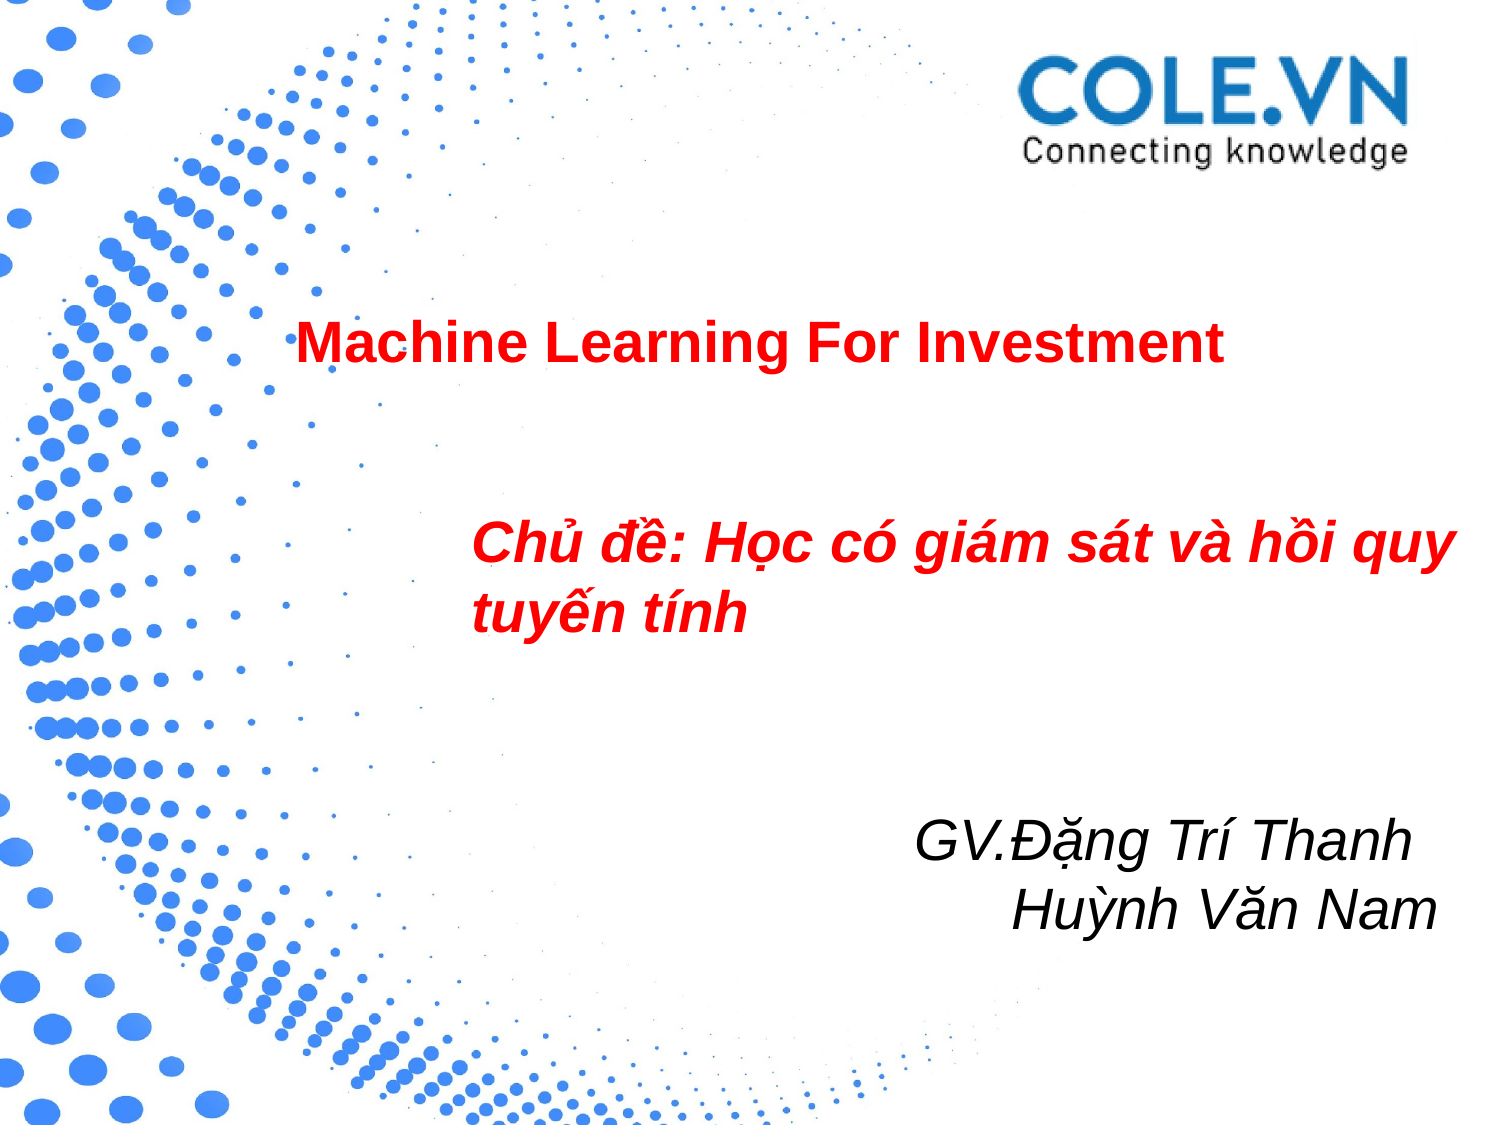

Machine Learning For Investment
Chủ đề: Học có giám sát và hồi quy tuyến tính
GV.Đặng Trí Thanh
      Huỳnh Văn Nam